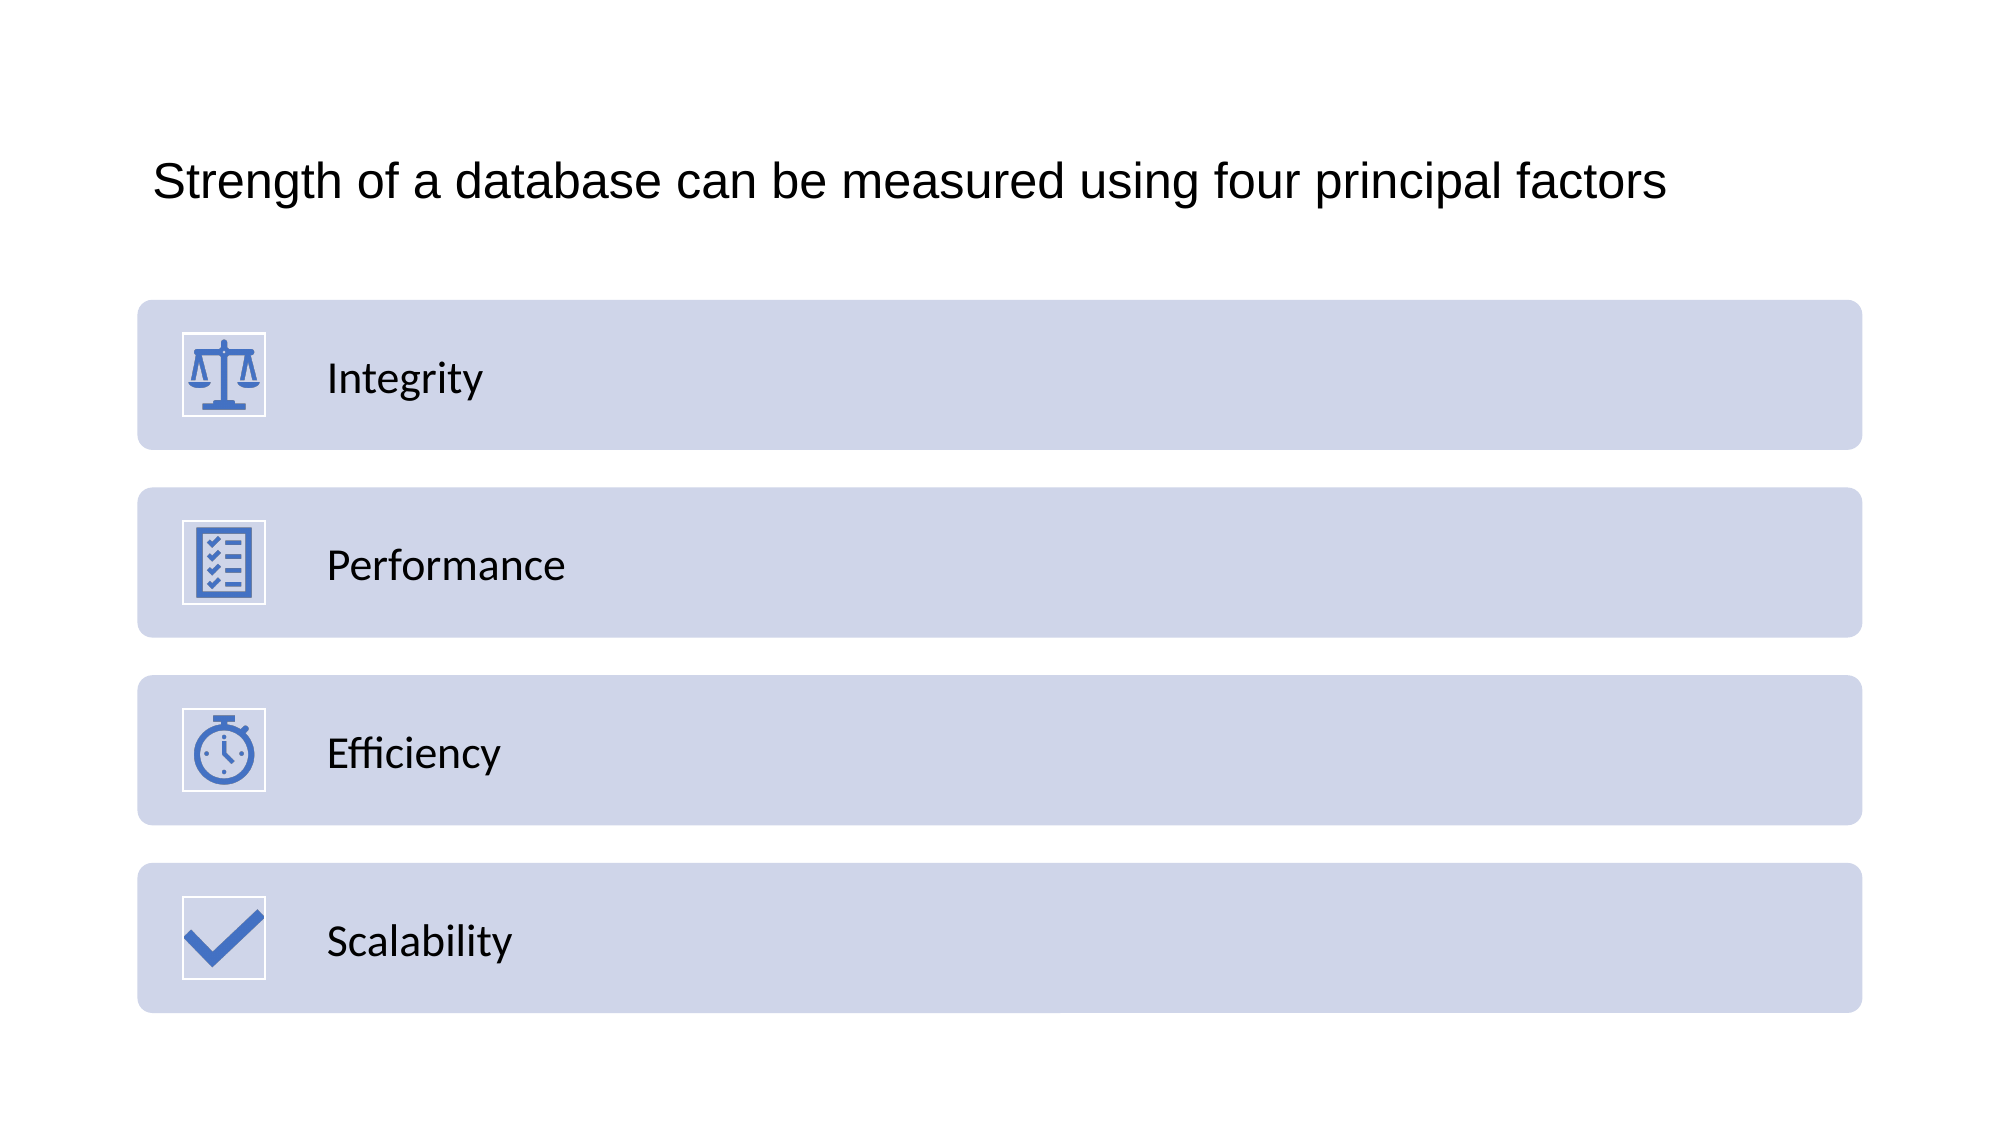

# Strength of a database can be measured using four principal factors
Integrity
Performance
Efficiency
Scalability